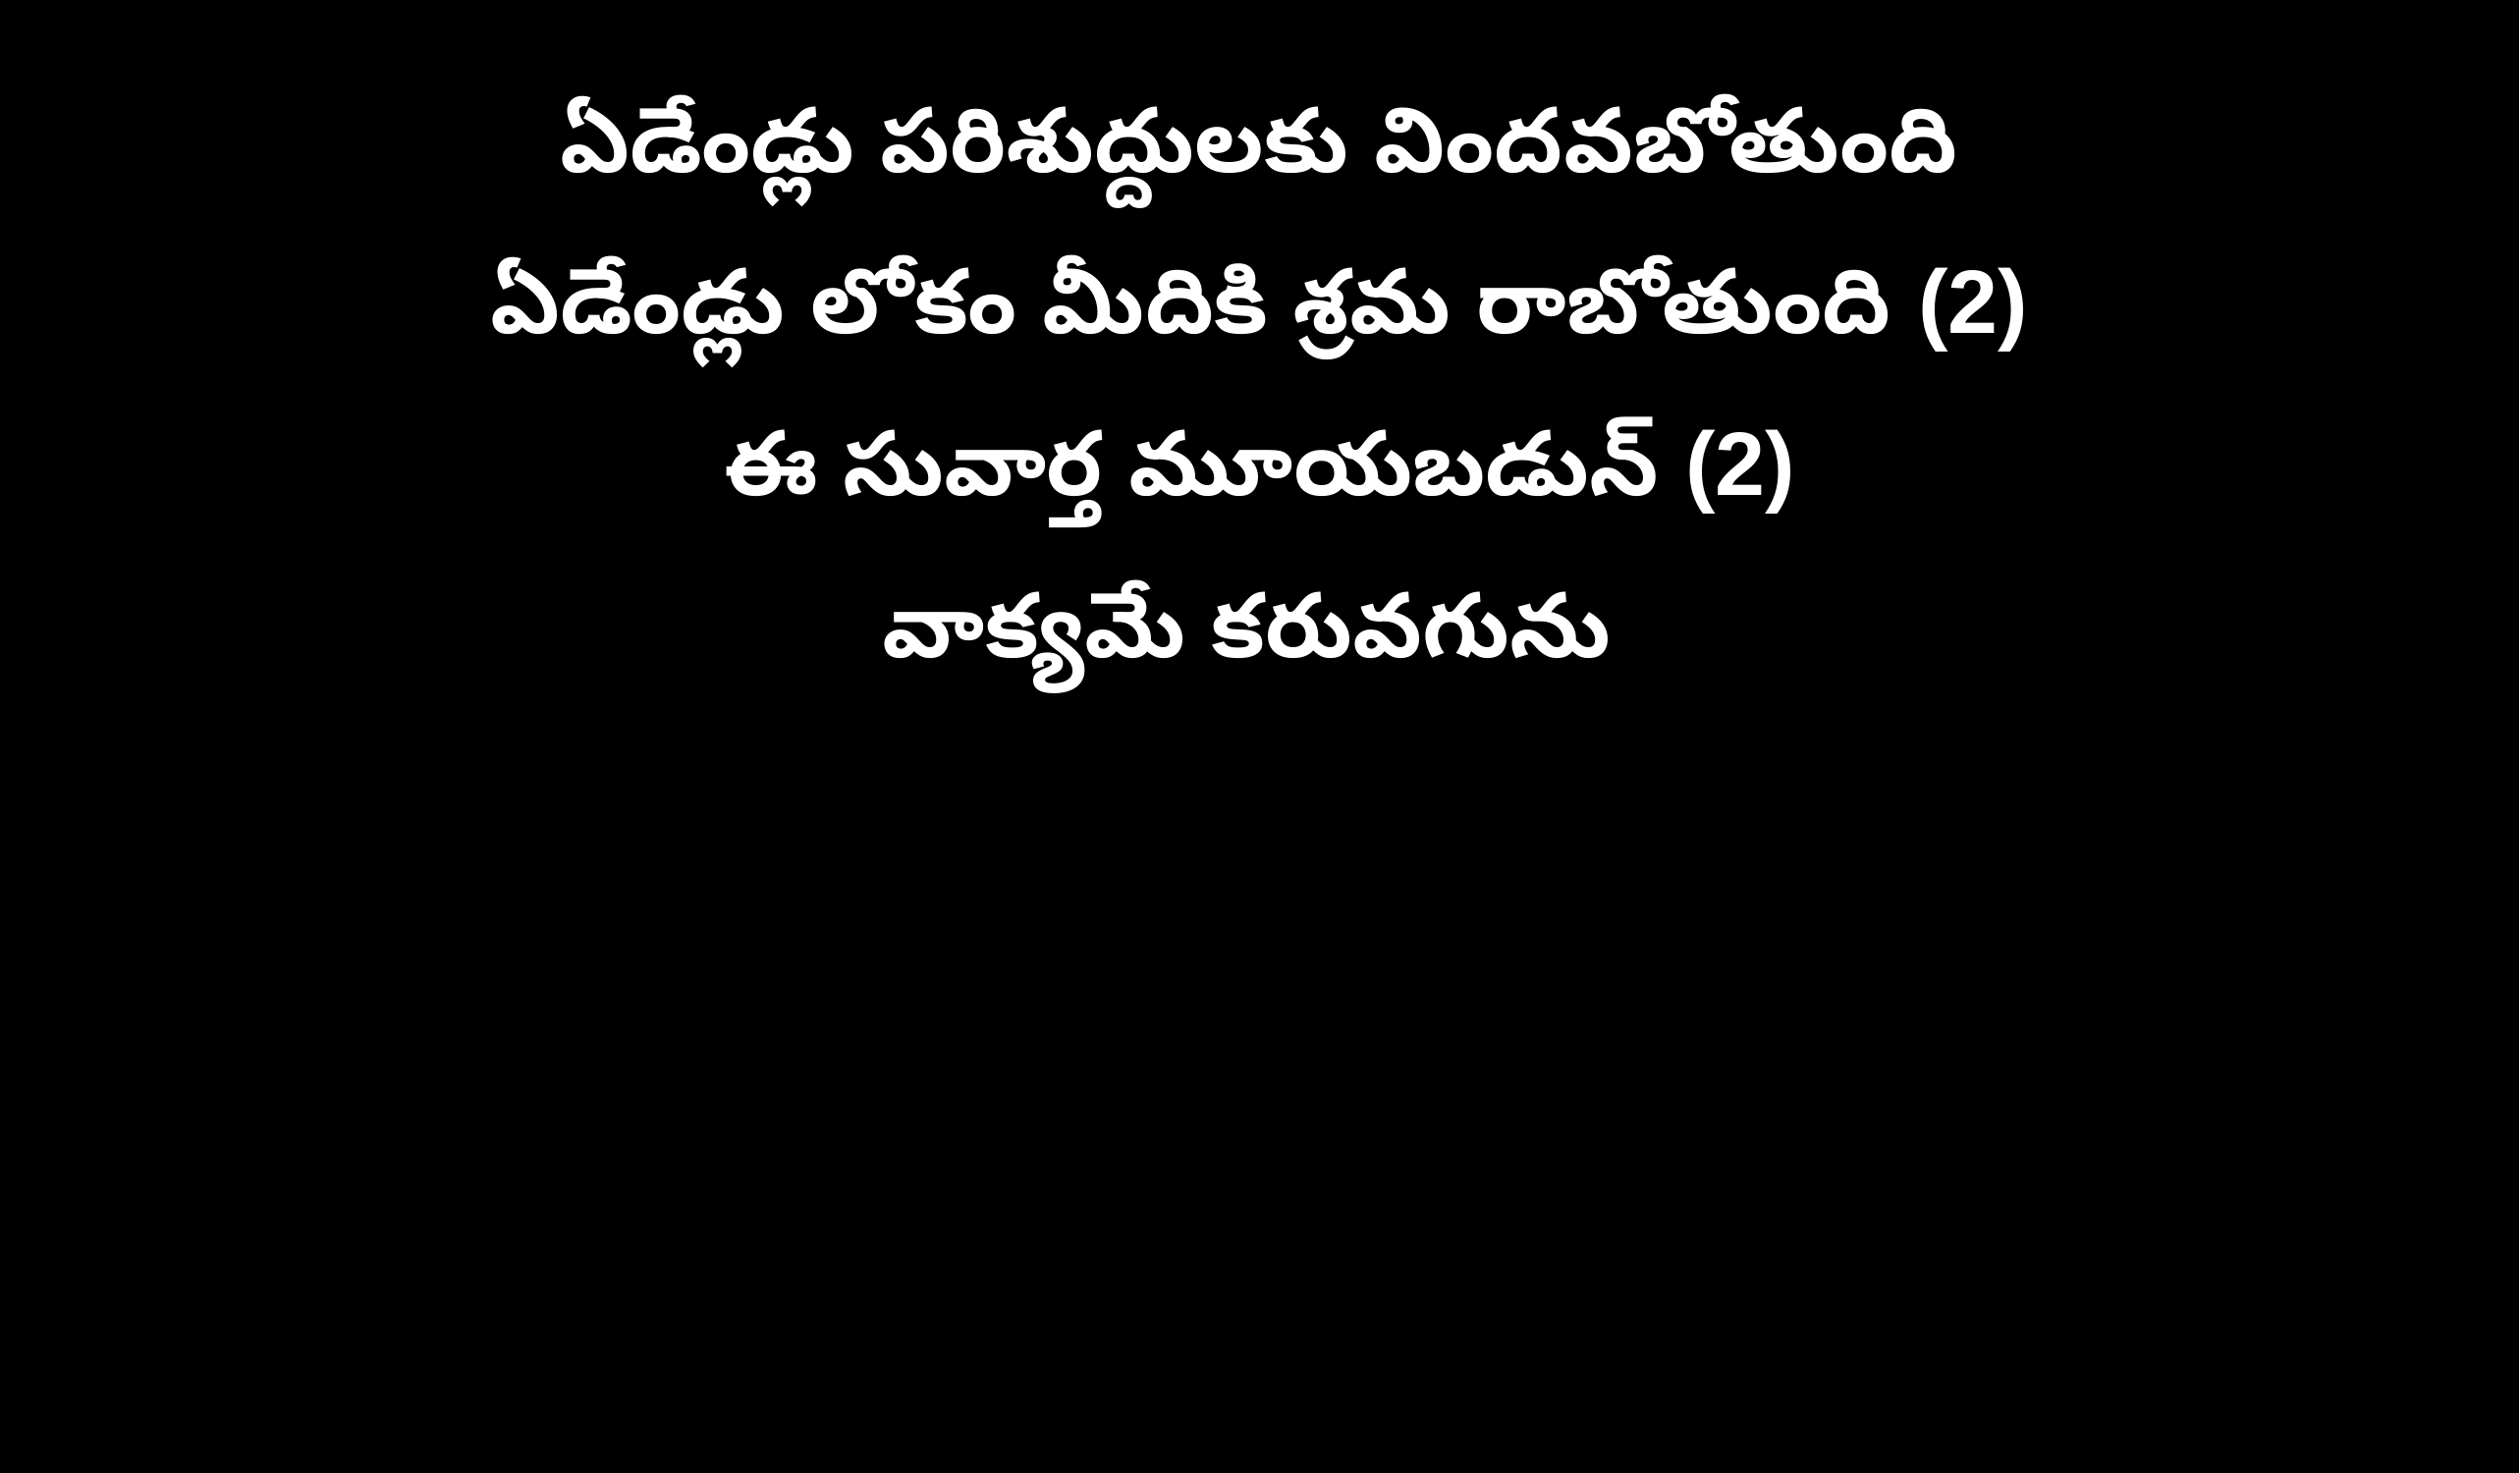

ఏడేండ్లు పరిశుద్దులకు విందవబోతుంది
ఏడేండ్లు లోకం మీదికి శ్రమ రాబోతుంది (2)
ఈ సువార్త మూయబడున్‌ (2)
వాక్యమే కరువగును